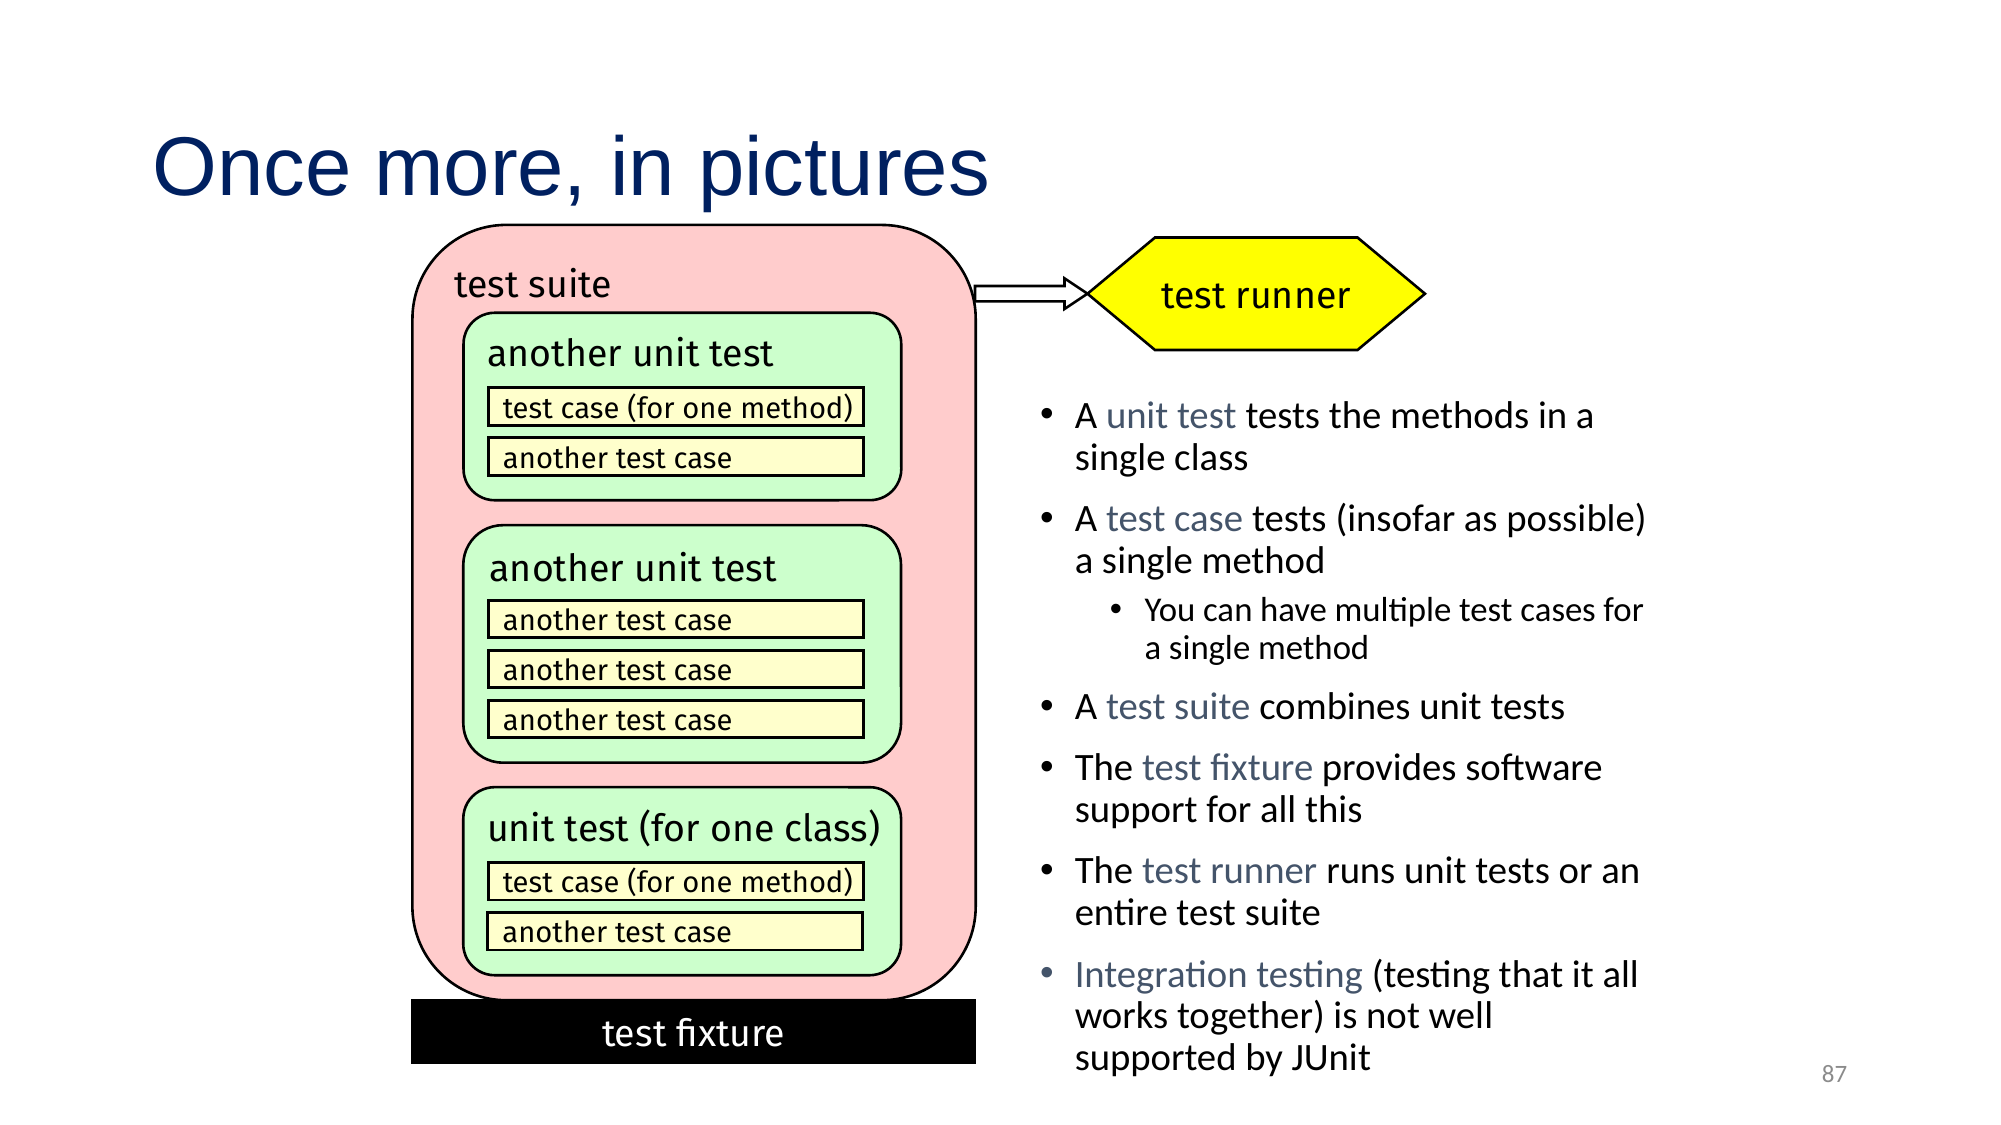

# Once more, in pictures
test suite
test runner

another unit test
test case (for one method)
another test case
A unit test tests the methods in a single class
A test case tests (insofar as possible) a single method
You can have multiple test cases for a single method
A test suite combines unit tests
The test fixture provides software support for all this
The test runner runs unit tests or an entire test suite
Integration testing (testing that it all works together) is not well supported by JUnit
another unit test
another test case
another test case
another test case
unit test (for one class)
test case (for one method)
another test case
test fixture
87